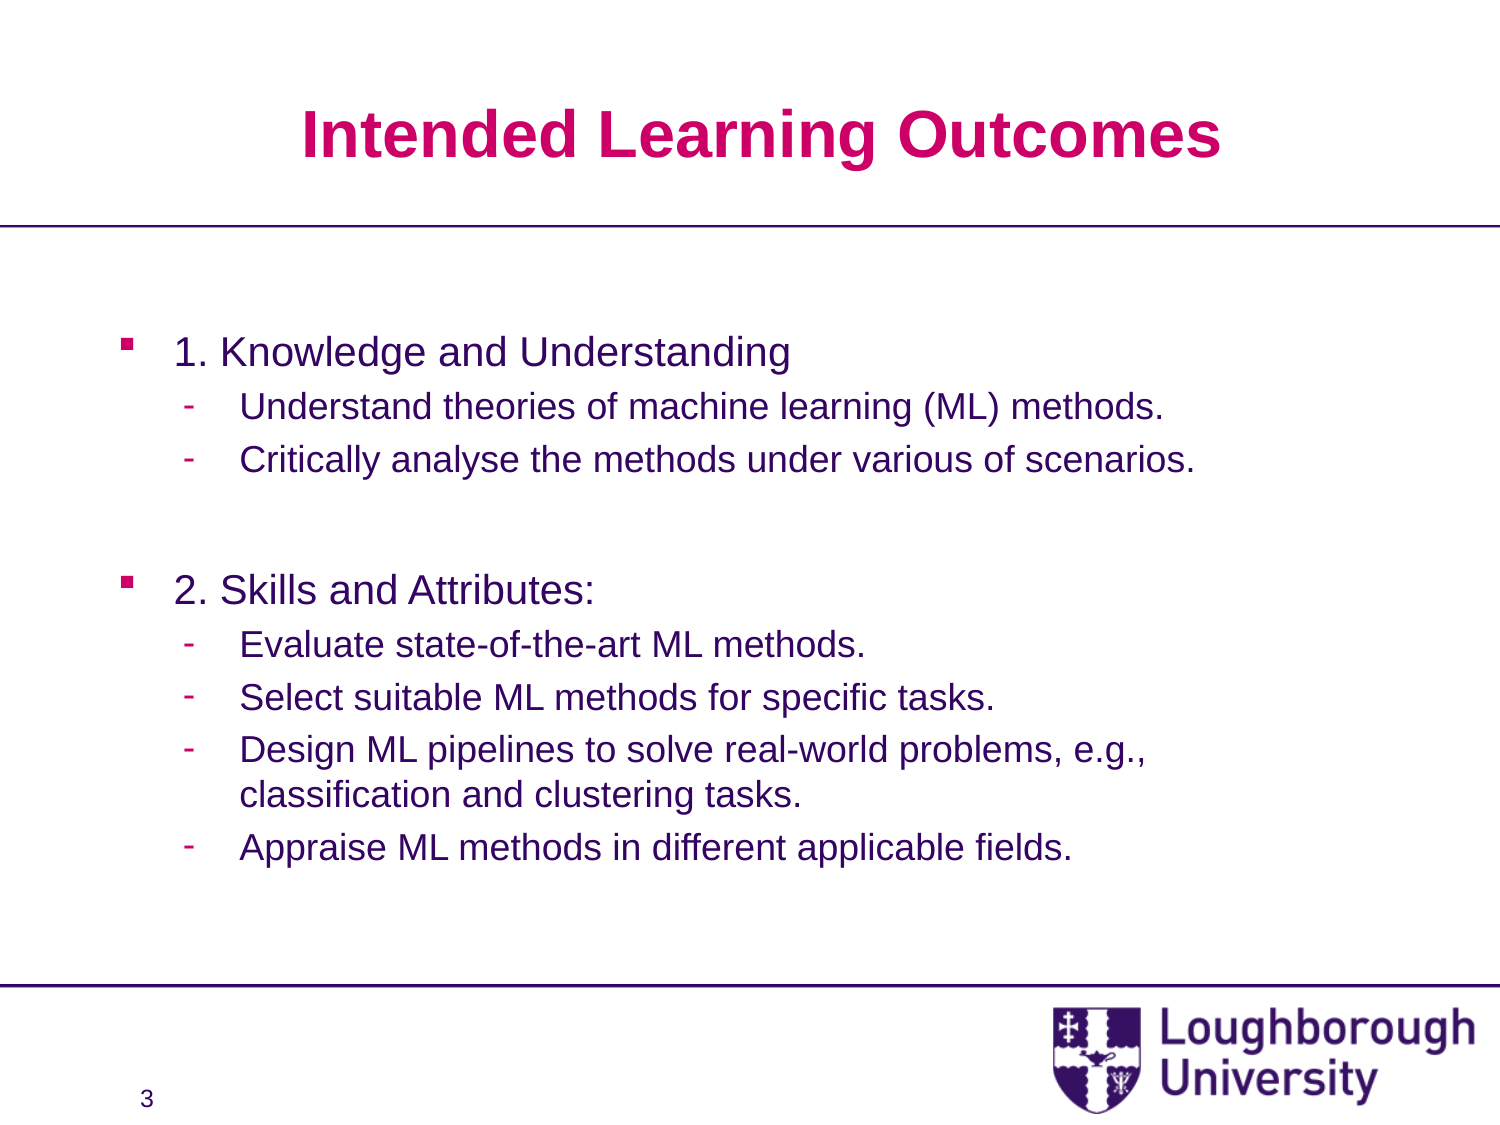

# Intended Learning Outcomes
1. Knowledge and Understanding
Understand theories of machine learning (ML) methods.
Critically analyse the methods under various of scenarios.

2. Skills and Attributes:
Evaluate state-of-the-art ML methods.
Select suitable ML methods for specific tasks.
Design ML pipelines to solve real-world problems, e.g., classification and clustering tasks.
Appraise ML methods in different applicable fields.
3